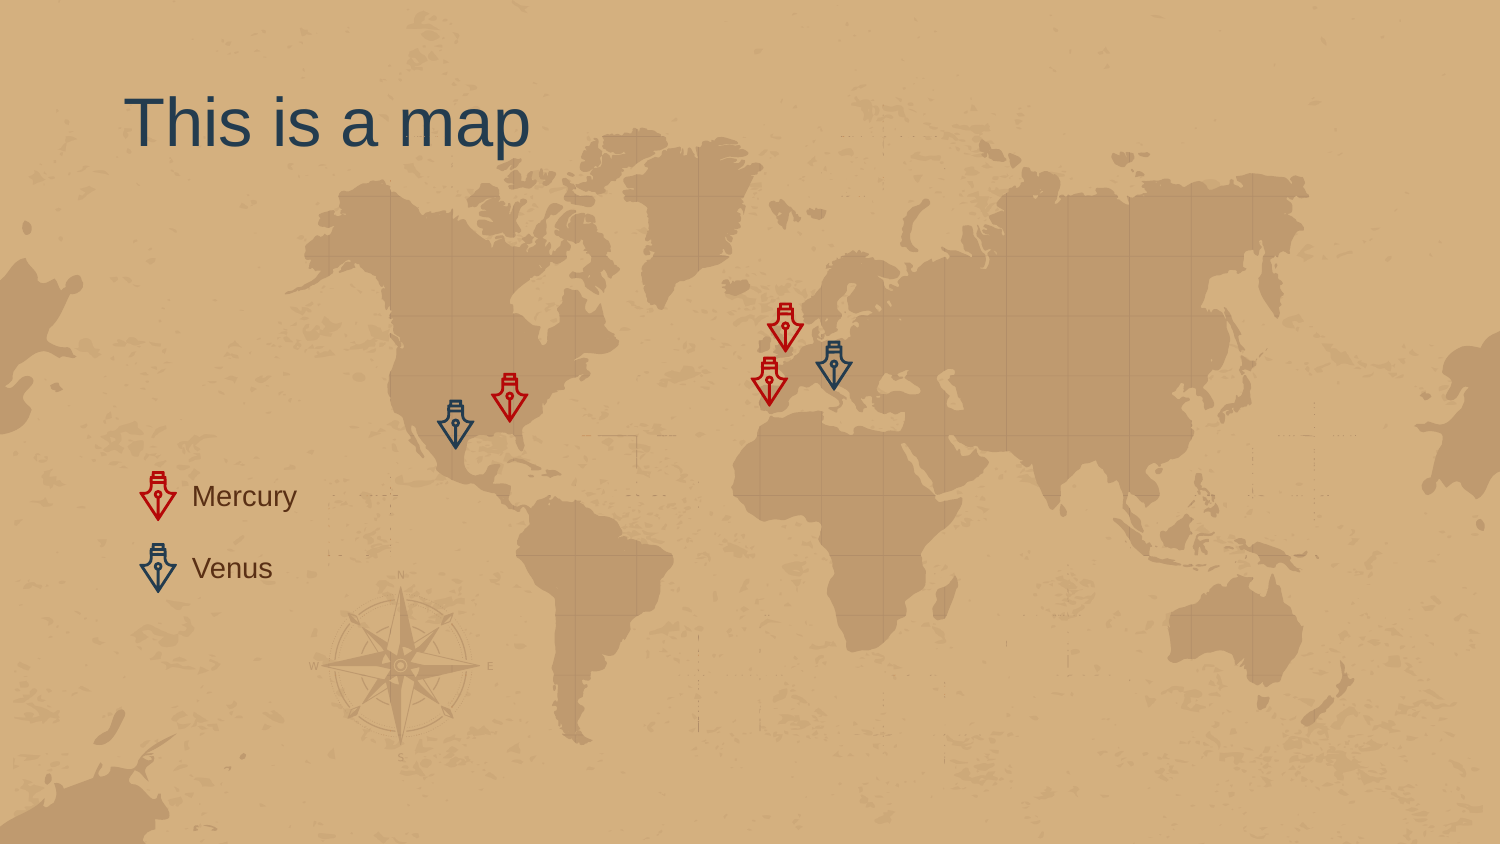

# This is a map

Mercury

Venus